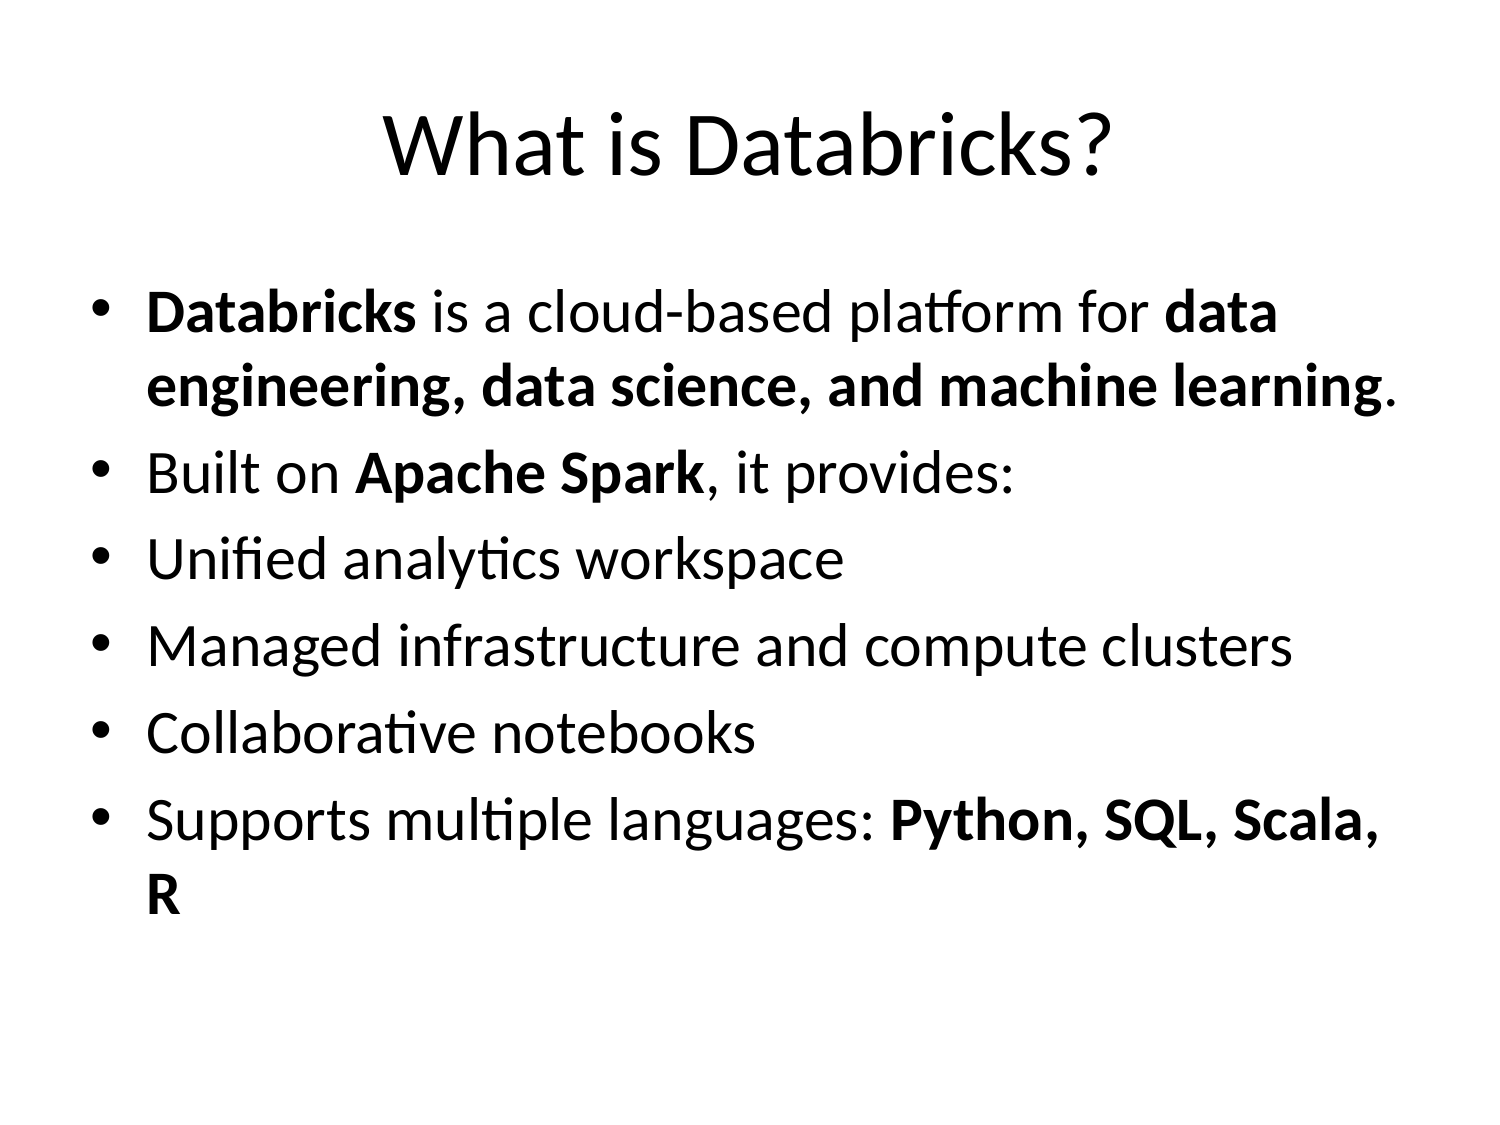

# What is Databricks?
Databricks is a cloud-based platform for data engineering, data science, and machine learning.
Built on Apache Spark, it provides:
Unified analytics workspace
Managed infrastructure and compute clusters
Collaborative notebooks
Supports multiple languages: Python, SQL, Scala, R